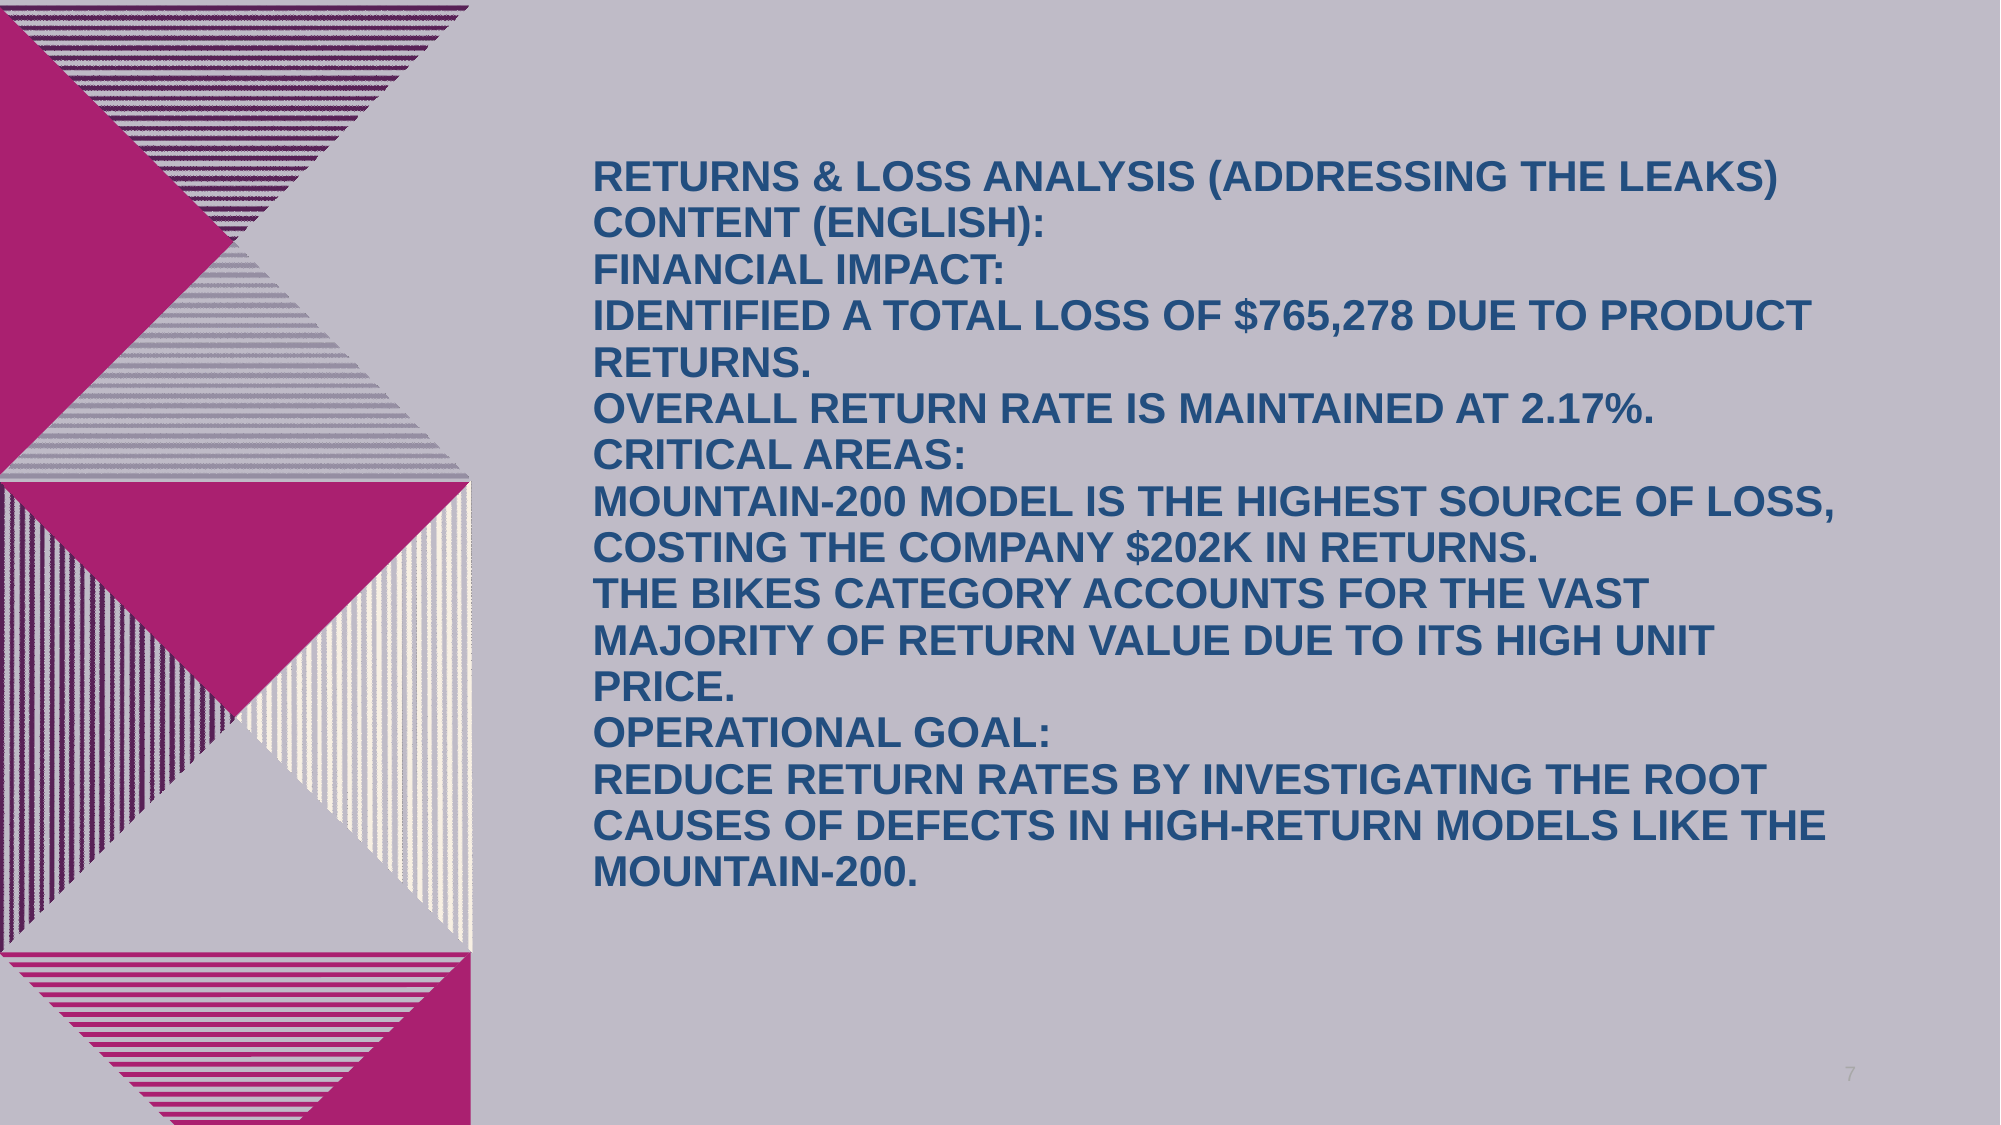

# Returns & Loss Analysis (Addressing the Leaks) Content (English): Financial Impact: Identified a total loss of $765,278 due to product returns. Overall Return Rate is maintained at 2.17%. Critical Areas: Mountain-200 model is the highest source of loss, costing the company $202K in returns. The Bikes category accounts for the vast majority of return value due to its high unit price. Operational Goal: Reduce return rates by investigating the root causes of defects in high-return models like the Mountain-200.
7